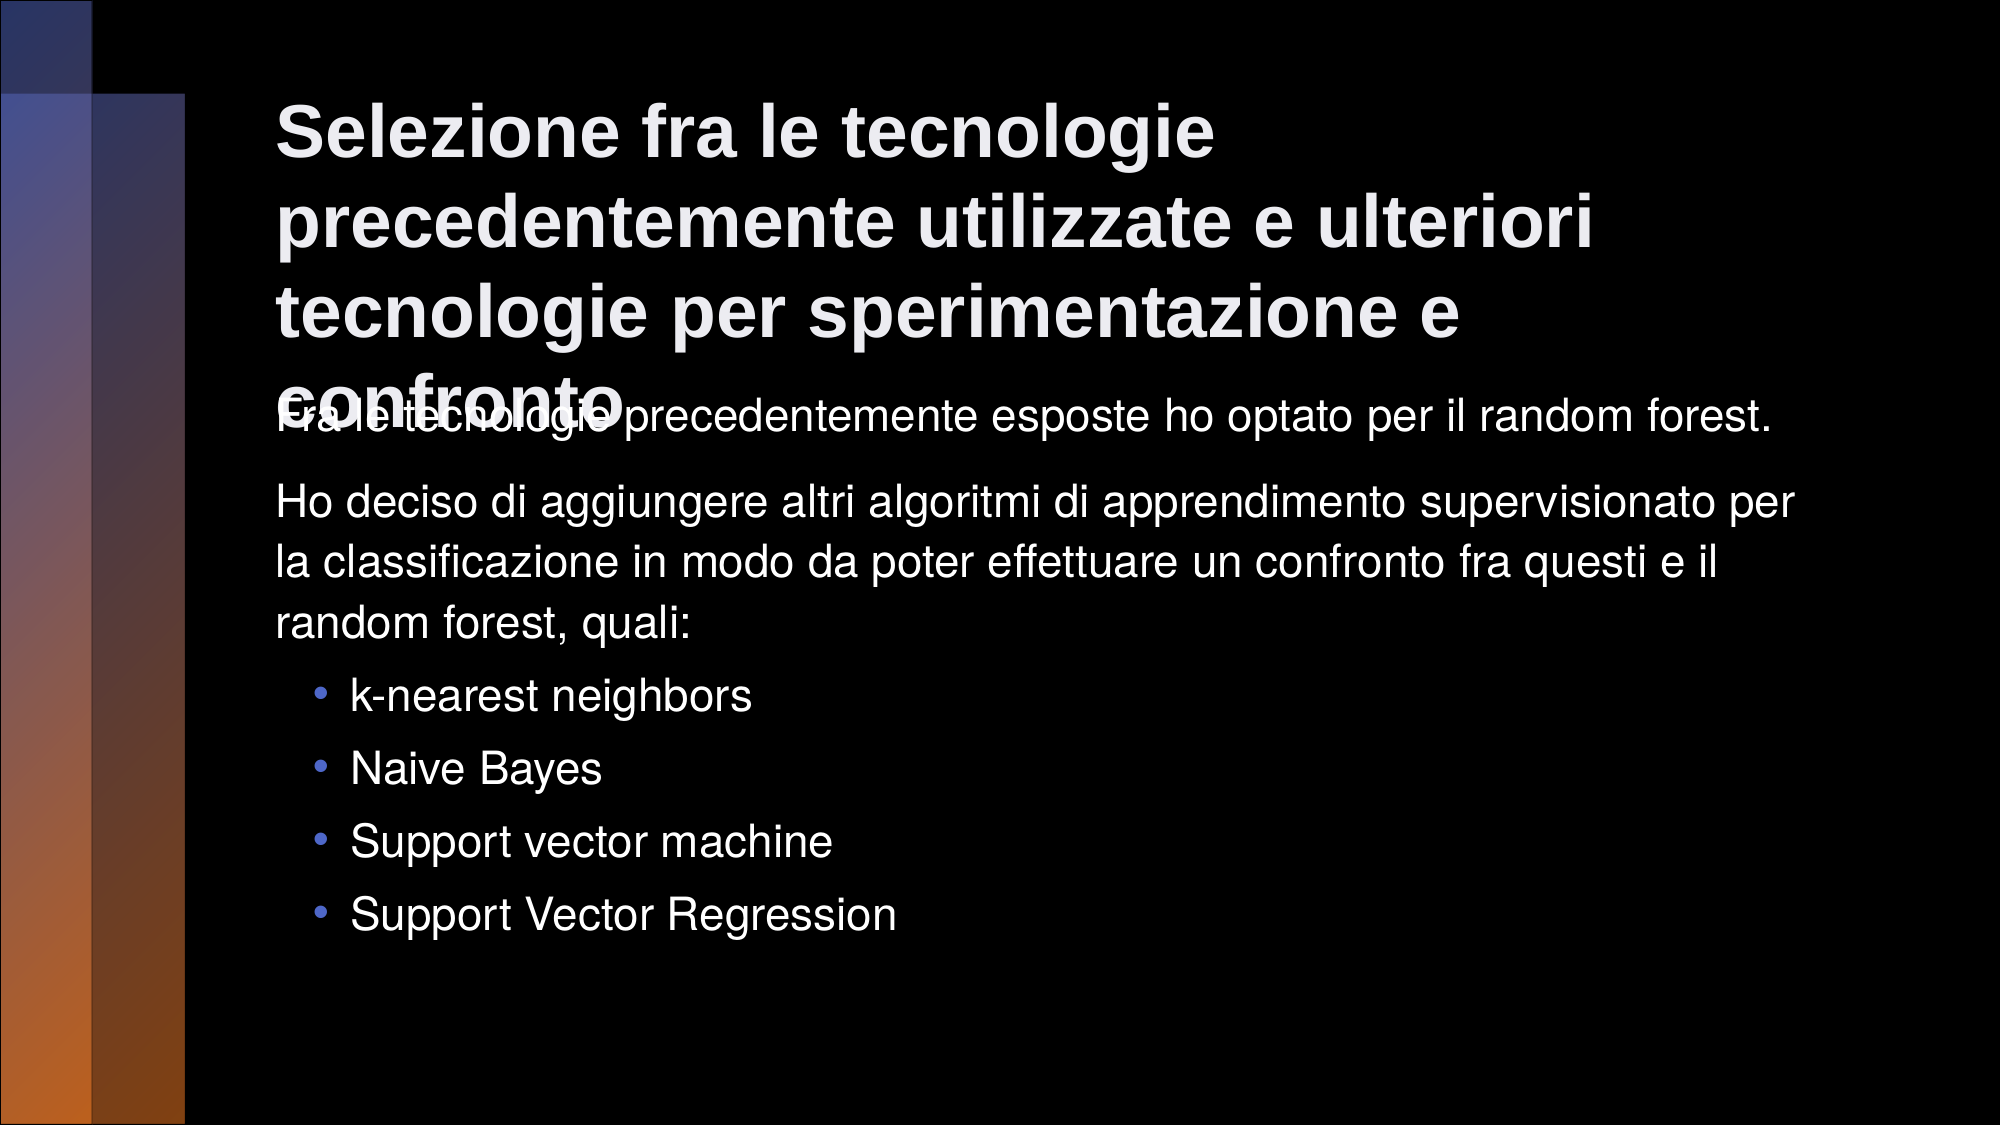

# Selezione fra le tecnologie precedentemente utilizzate e ulteriori tecnologie per sperimentazione e confronto
Fra le tecnologie precedentemente esposte ho optato per il random forest.
Ho deciso di aggiungere altri algoritmi di apprendimento supervisionato per la classificazione in modo da poter effettuare un confronto fra questi e il random forest, quali:
k-nearest neighbors
Naive Bayes
Support vector machine
Support Vector Regression